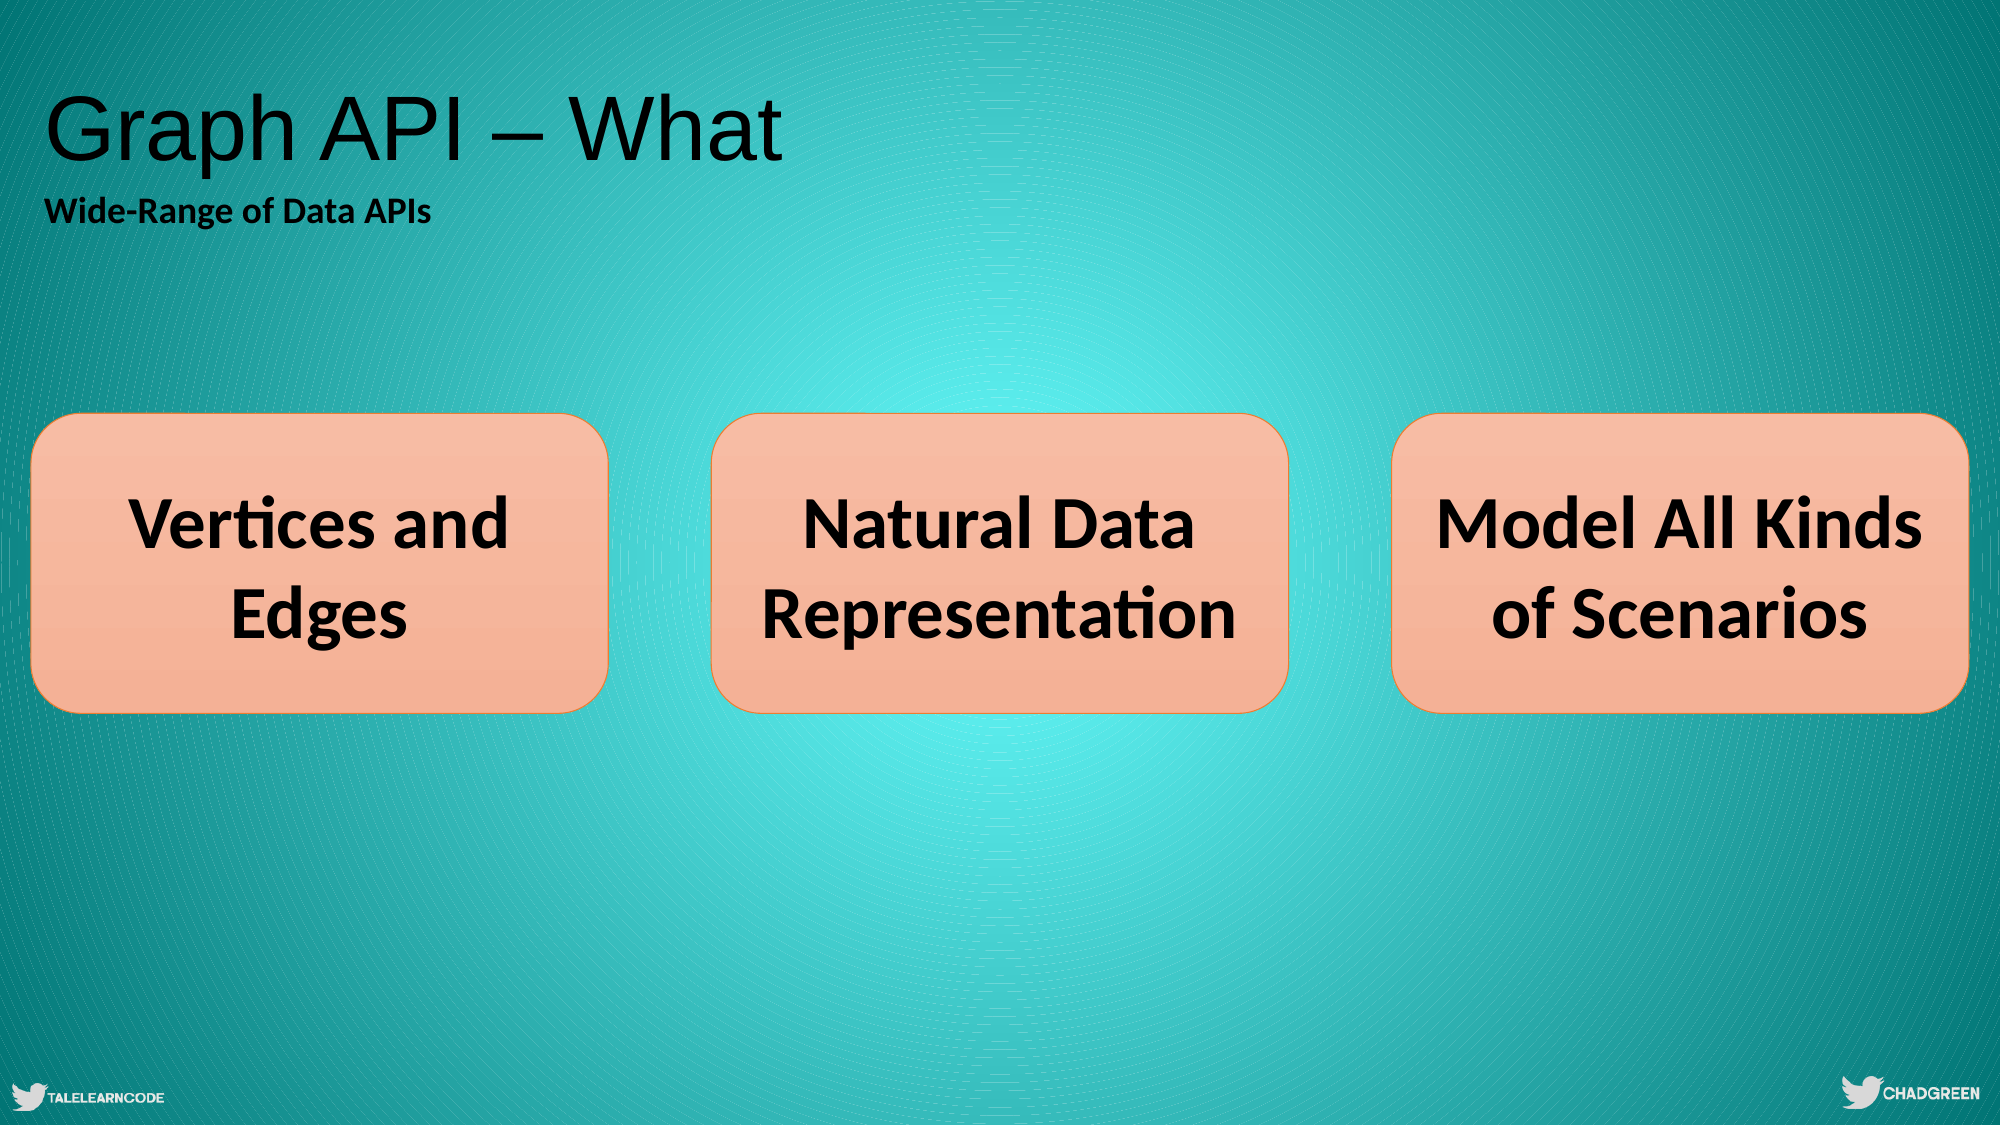

# Graph API – What
Wide-Range of Data APIs
Vertices and Edges
Natural Data Representation
Model All Kinds of Scenarios